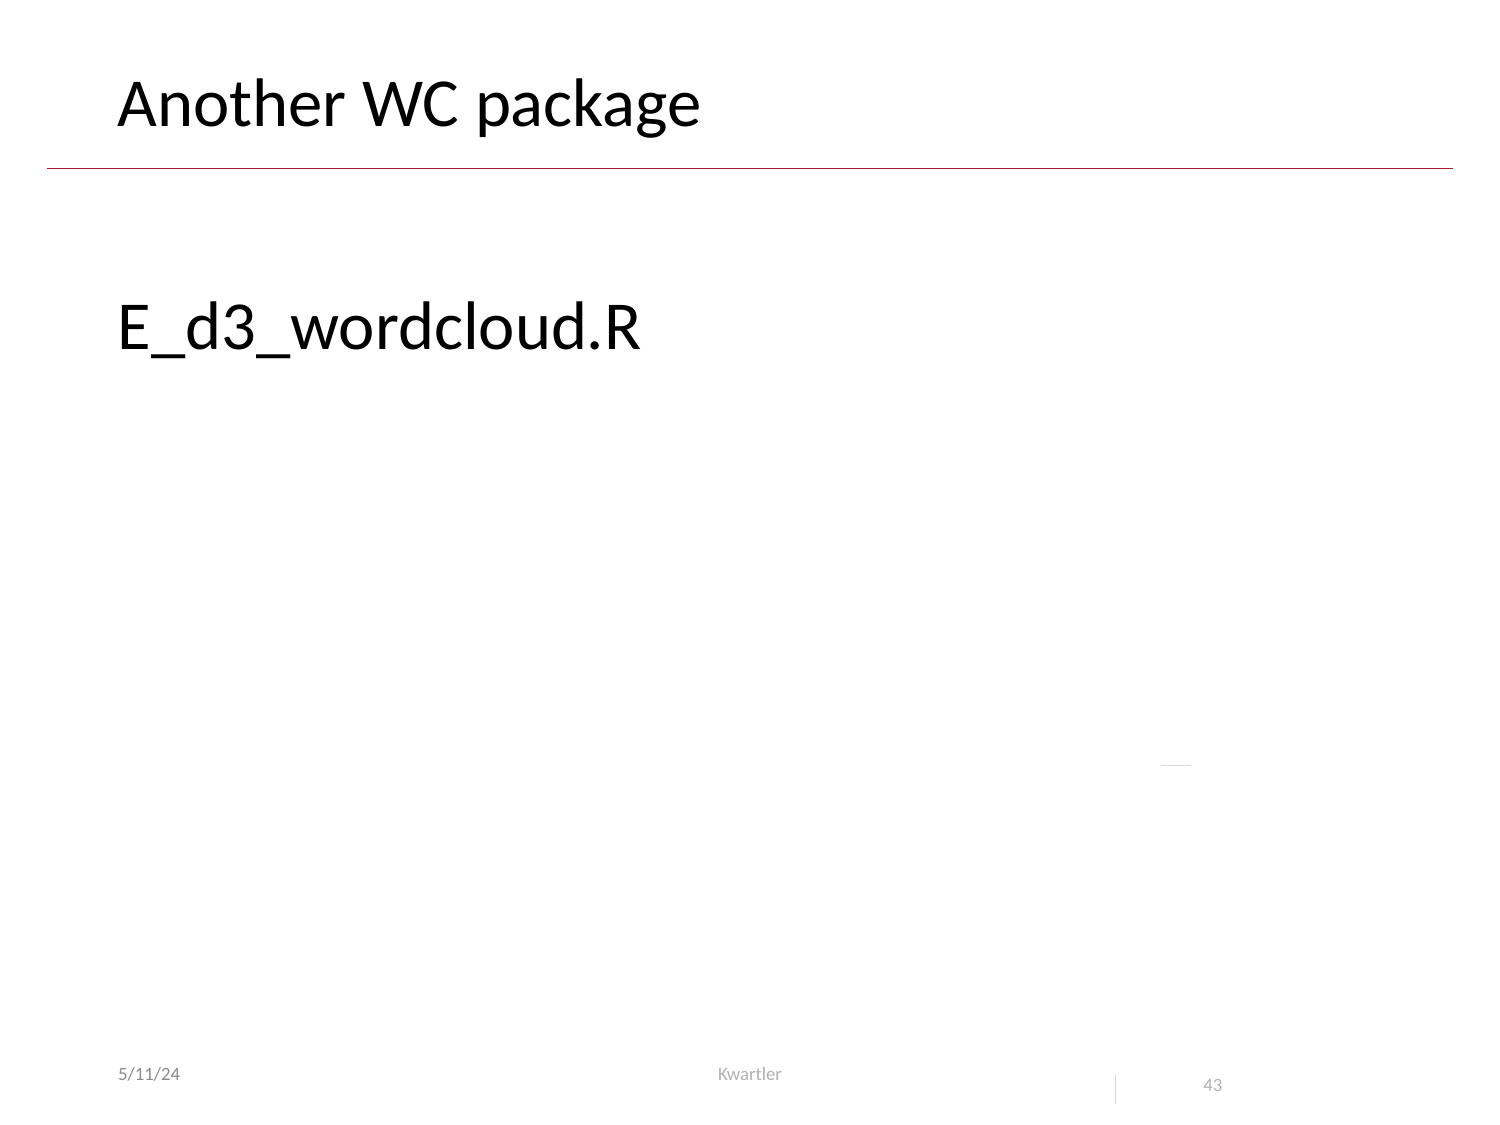

# Another WC package
E_d3_wordcloud.R
5/11/24
Kwartler
43